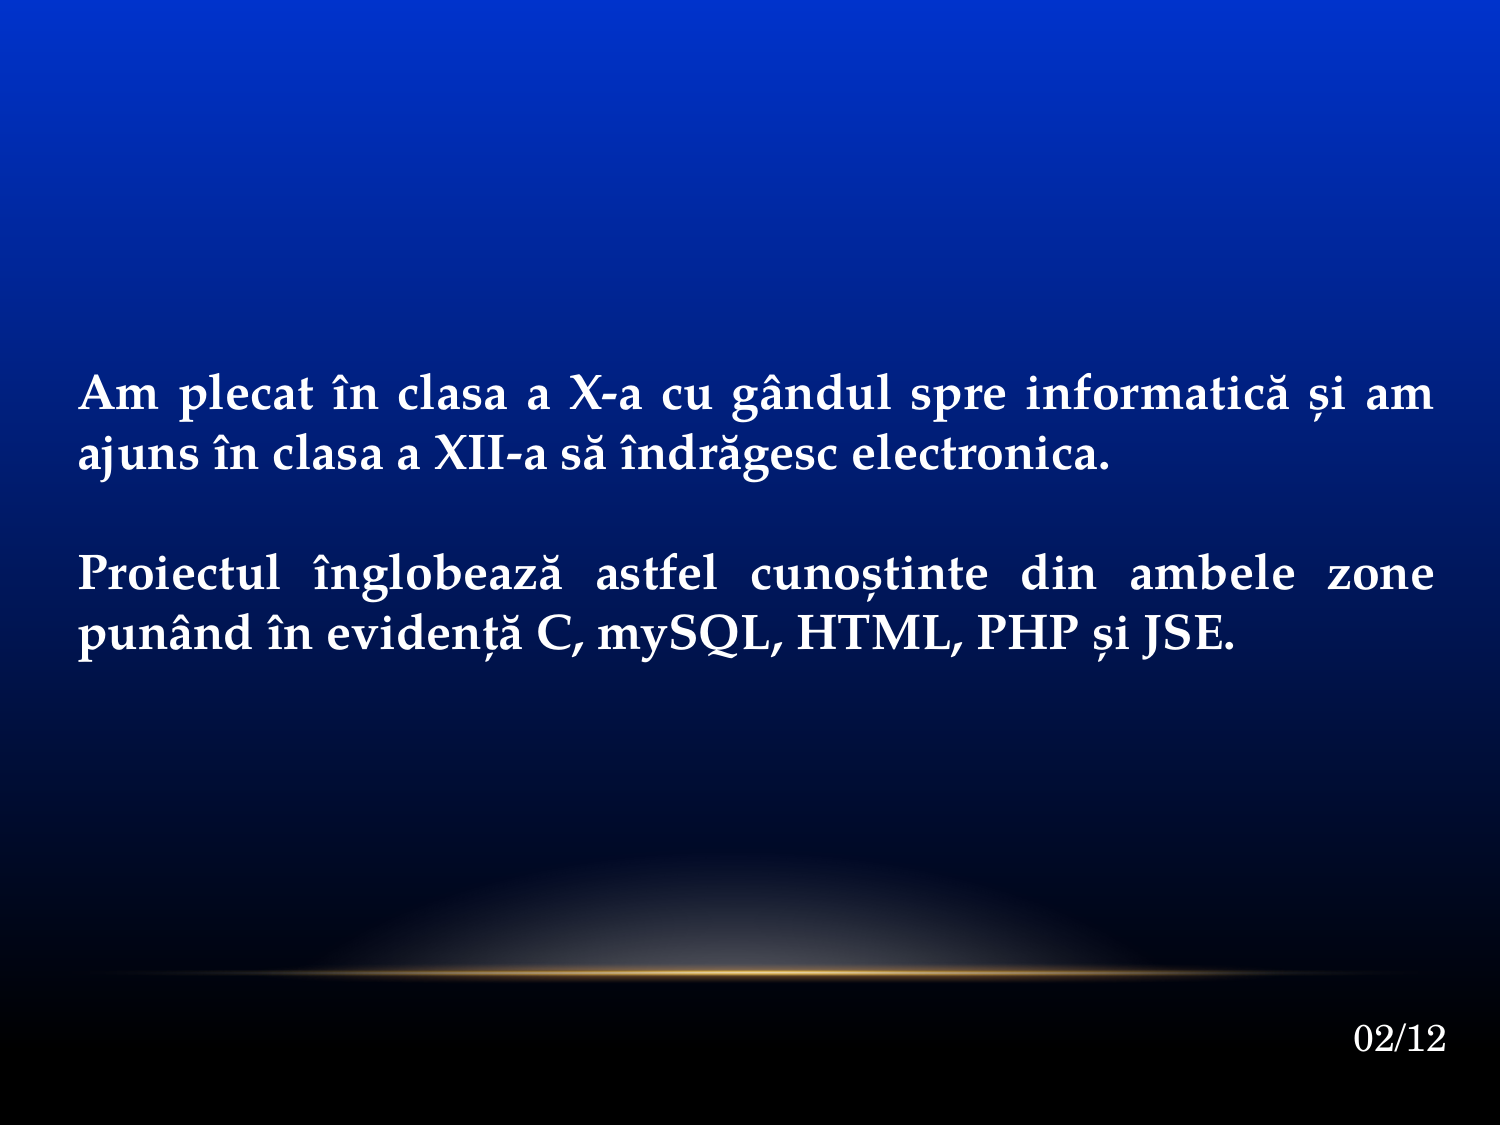

Am plecat în clasa a X-a cu gândul spre informatică și am ajuns în clasa a XII-a să îndrăgesc electronica.

Proiectul înglobează astfel cunoștinte din ambele zone punând în evidență C, mySQL, HTML, PHP și JSE.

02/12